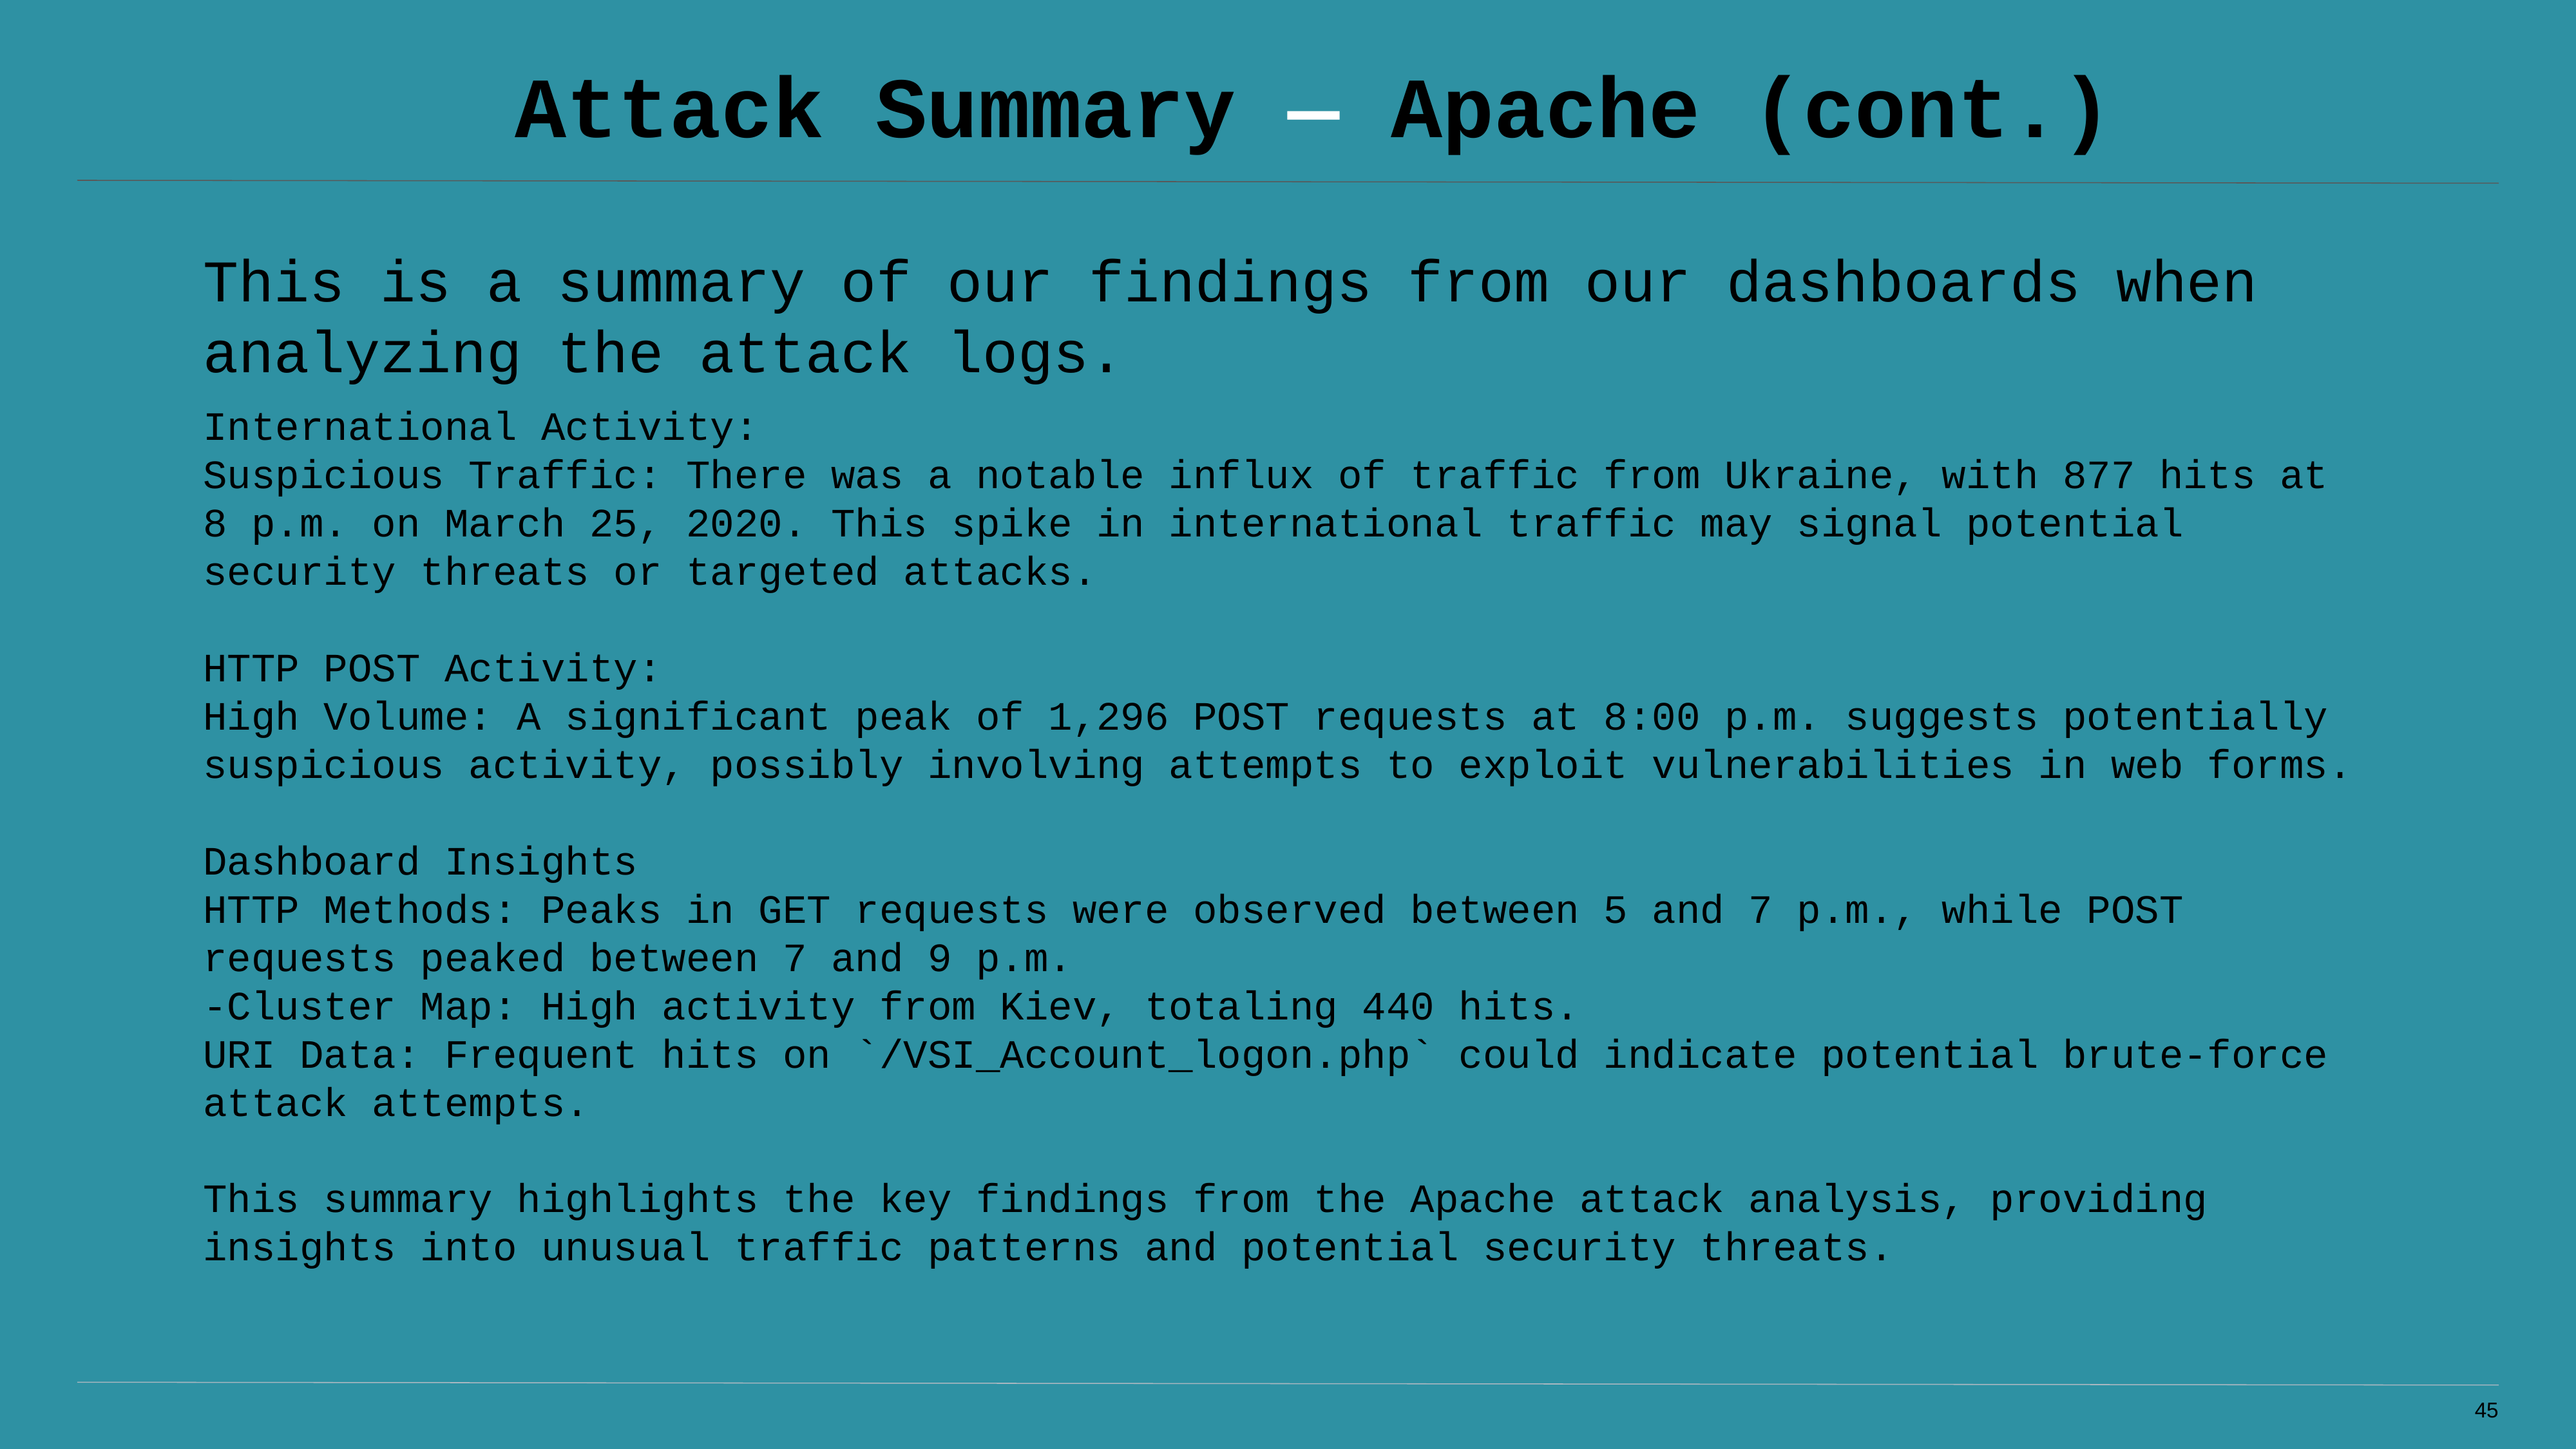

# Attack Summary — Apache (cont.)
This is a summary of our findings from our dashboards when analyzing the attack logs.
International Activity:
Suspicious Traffic: There was a notable influx of traffic from Ukraine, with 877 hits at 8 p.m. on March 25, 2020. This spike in international traffic may signal potential security threats or targeted attacks.

HTTP POST Activity:
High Volume: A significant peak of 1,296 POST requests at 8:00 p.m. suggests potentially suspicious activity, possibly involving attempts to exploit vulnerabilities in web forms.

Dashboard Insights
HTTP Methods: Peaks in GET requests were observed between 5 and 7 p.m., while POST requests peaked between 7 and 9 p.m.
-Cluster Map: High activity from Kiev, totaling 440 hits.
URI Data: Frequent hits on `/VSI_Account_logon.php` could indicate potential brute-force attack attempts.

This summary highlights the key findings from the Apache attack analysis, providing insights into unusual traffic patterns and potential security threats.

45